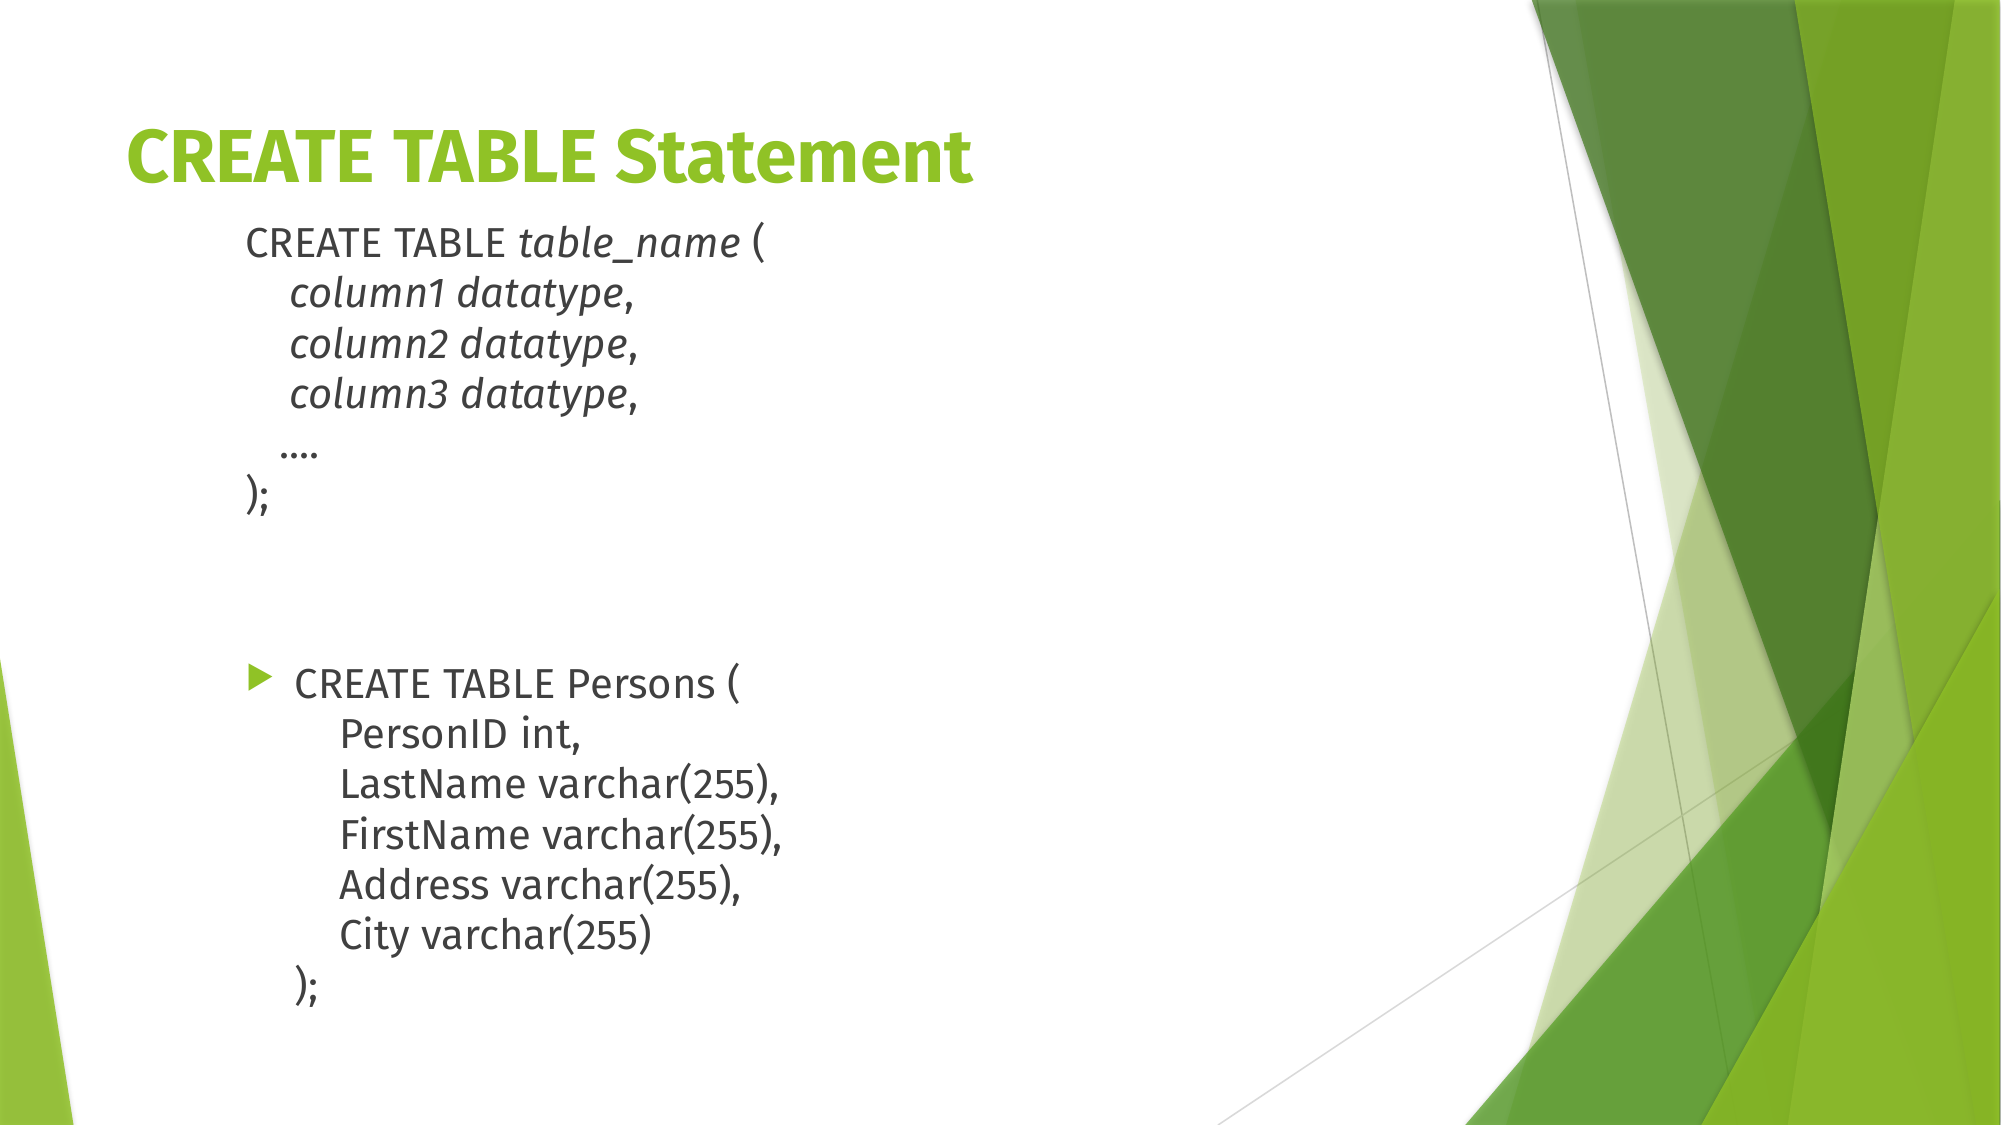

# CREATE TABLE Statement
CREATE TABLE table_name (
    column1 datatype,
    column2 datatype,
    column3 datatype,
   ....
);

CREATE TABLE Persons (
    PersonID int,
    LastName varchar(255),
    FirstName varchar(255),
    Address varchar(255),
    City varchar(255)
);